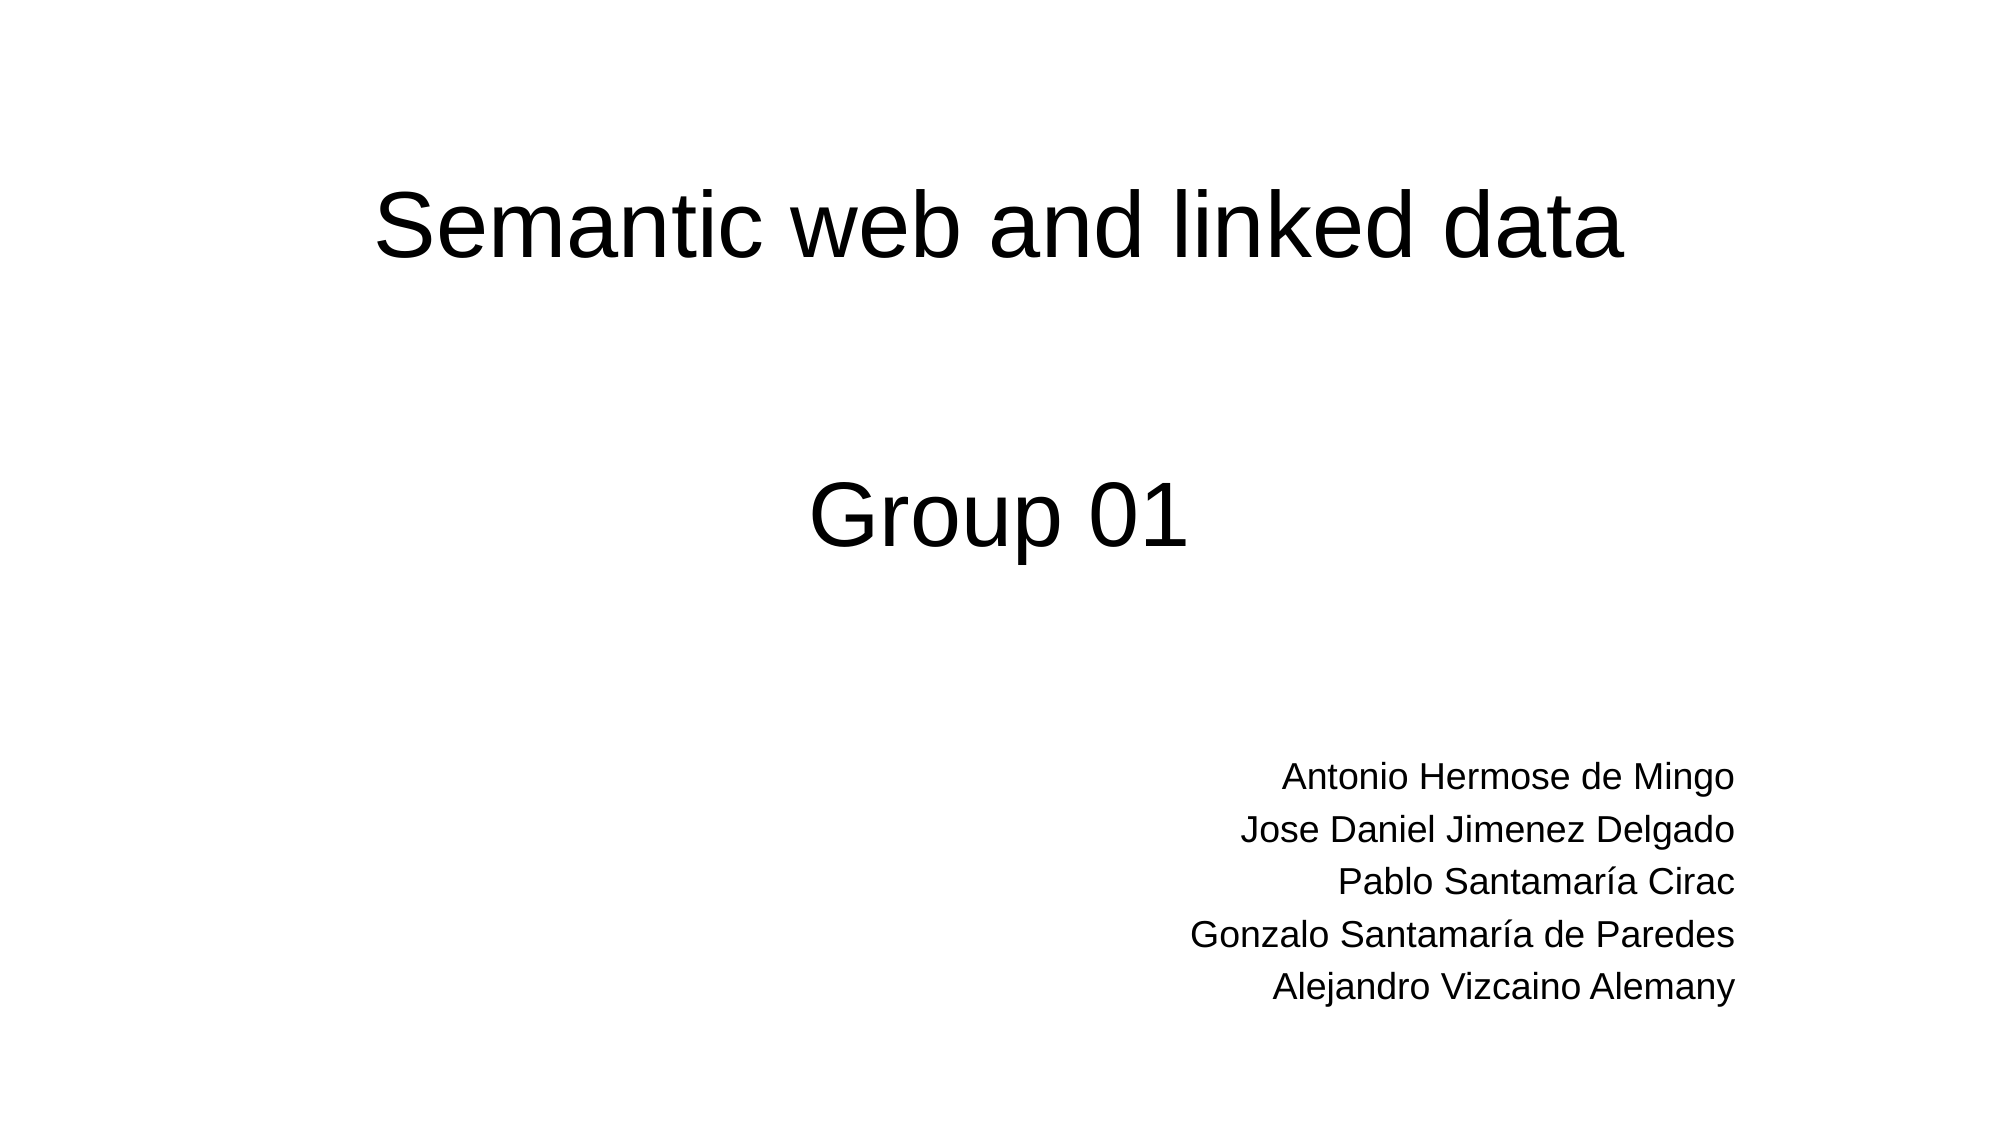

# Semantic web and linked data

Group 01

Antonio Hermose de Mingo
Jose Daniel Jimenez Delgado
Pablo Santamaría Cirac
Gonzalo Santamaría de Paredes
Alejandro Vizcaino Alemany